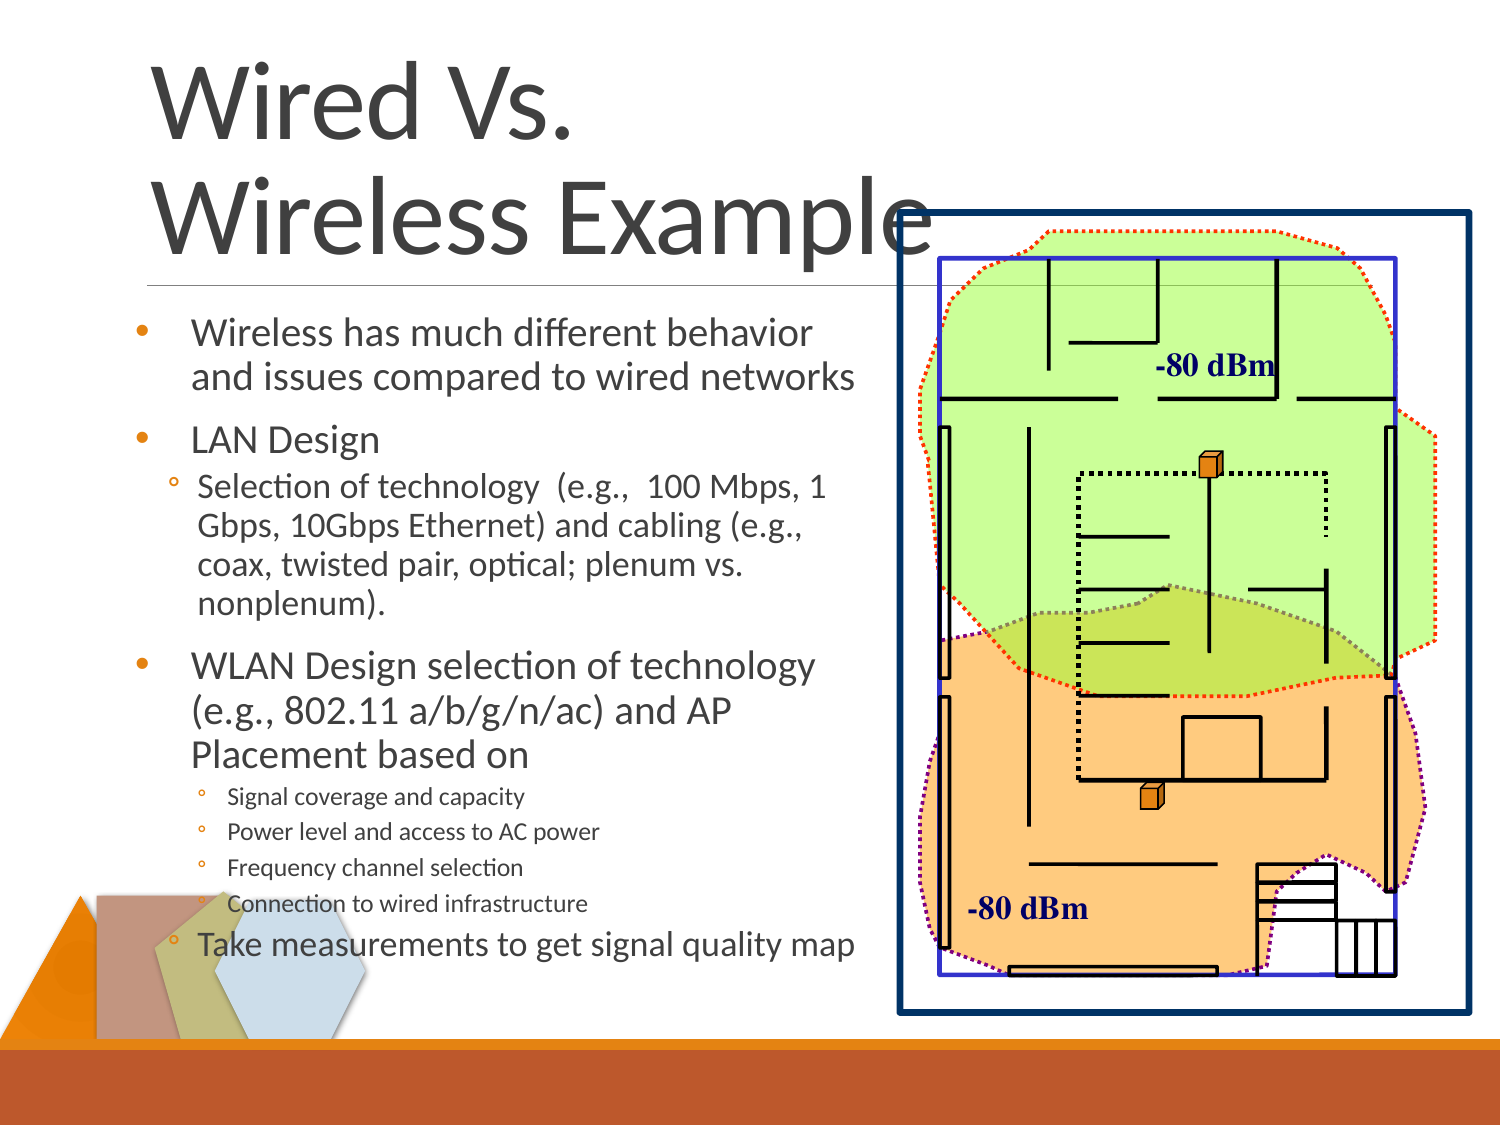

# Wired Vs. Wireless Example

-80 dBm

-80 dBm

Wireless has much different behavior and issues compared to wired networks
LAN Design
Selection of technology  (e.g.,  100 Mbps, 1 Gbps, 10Gbps Ethernet) and cabling (e.g., coax, twisted pair, optical; plenum vs. nonplenum).
WLAN Design selection of technology  (e.g., 802.11 a/b/g/n/ac) and AP Placement based on
Signal coverage and capacity
Power level and access to AC power
Frequency channel selection
Connection to wired infrastructure
Take measurements to get signal quality map